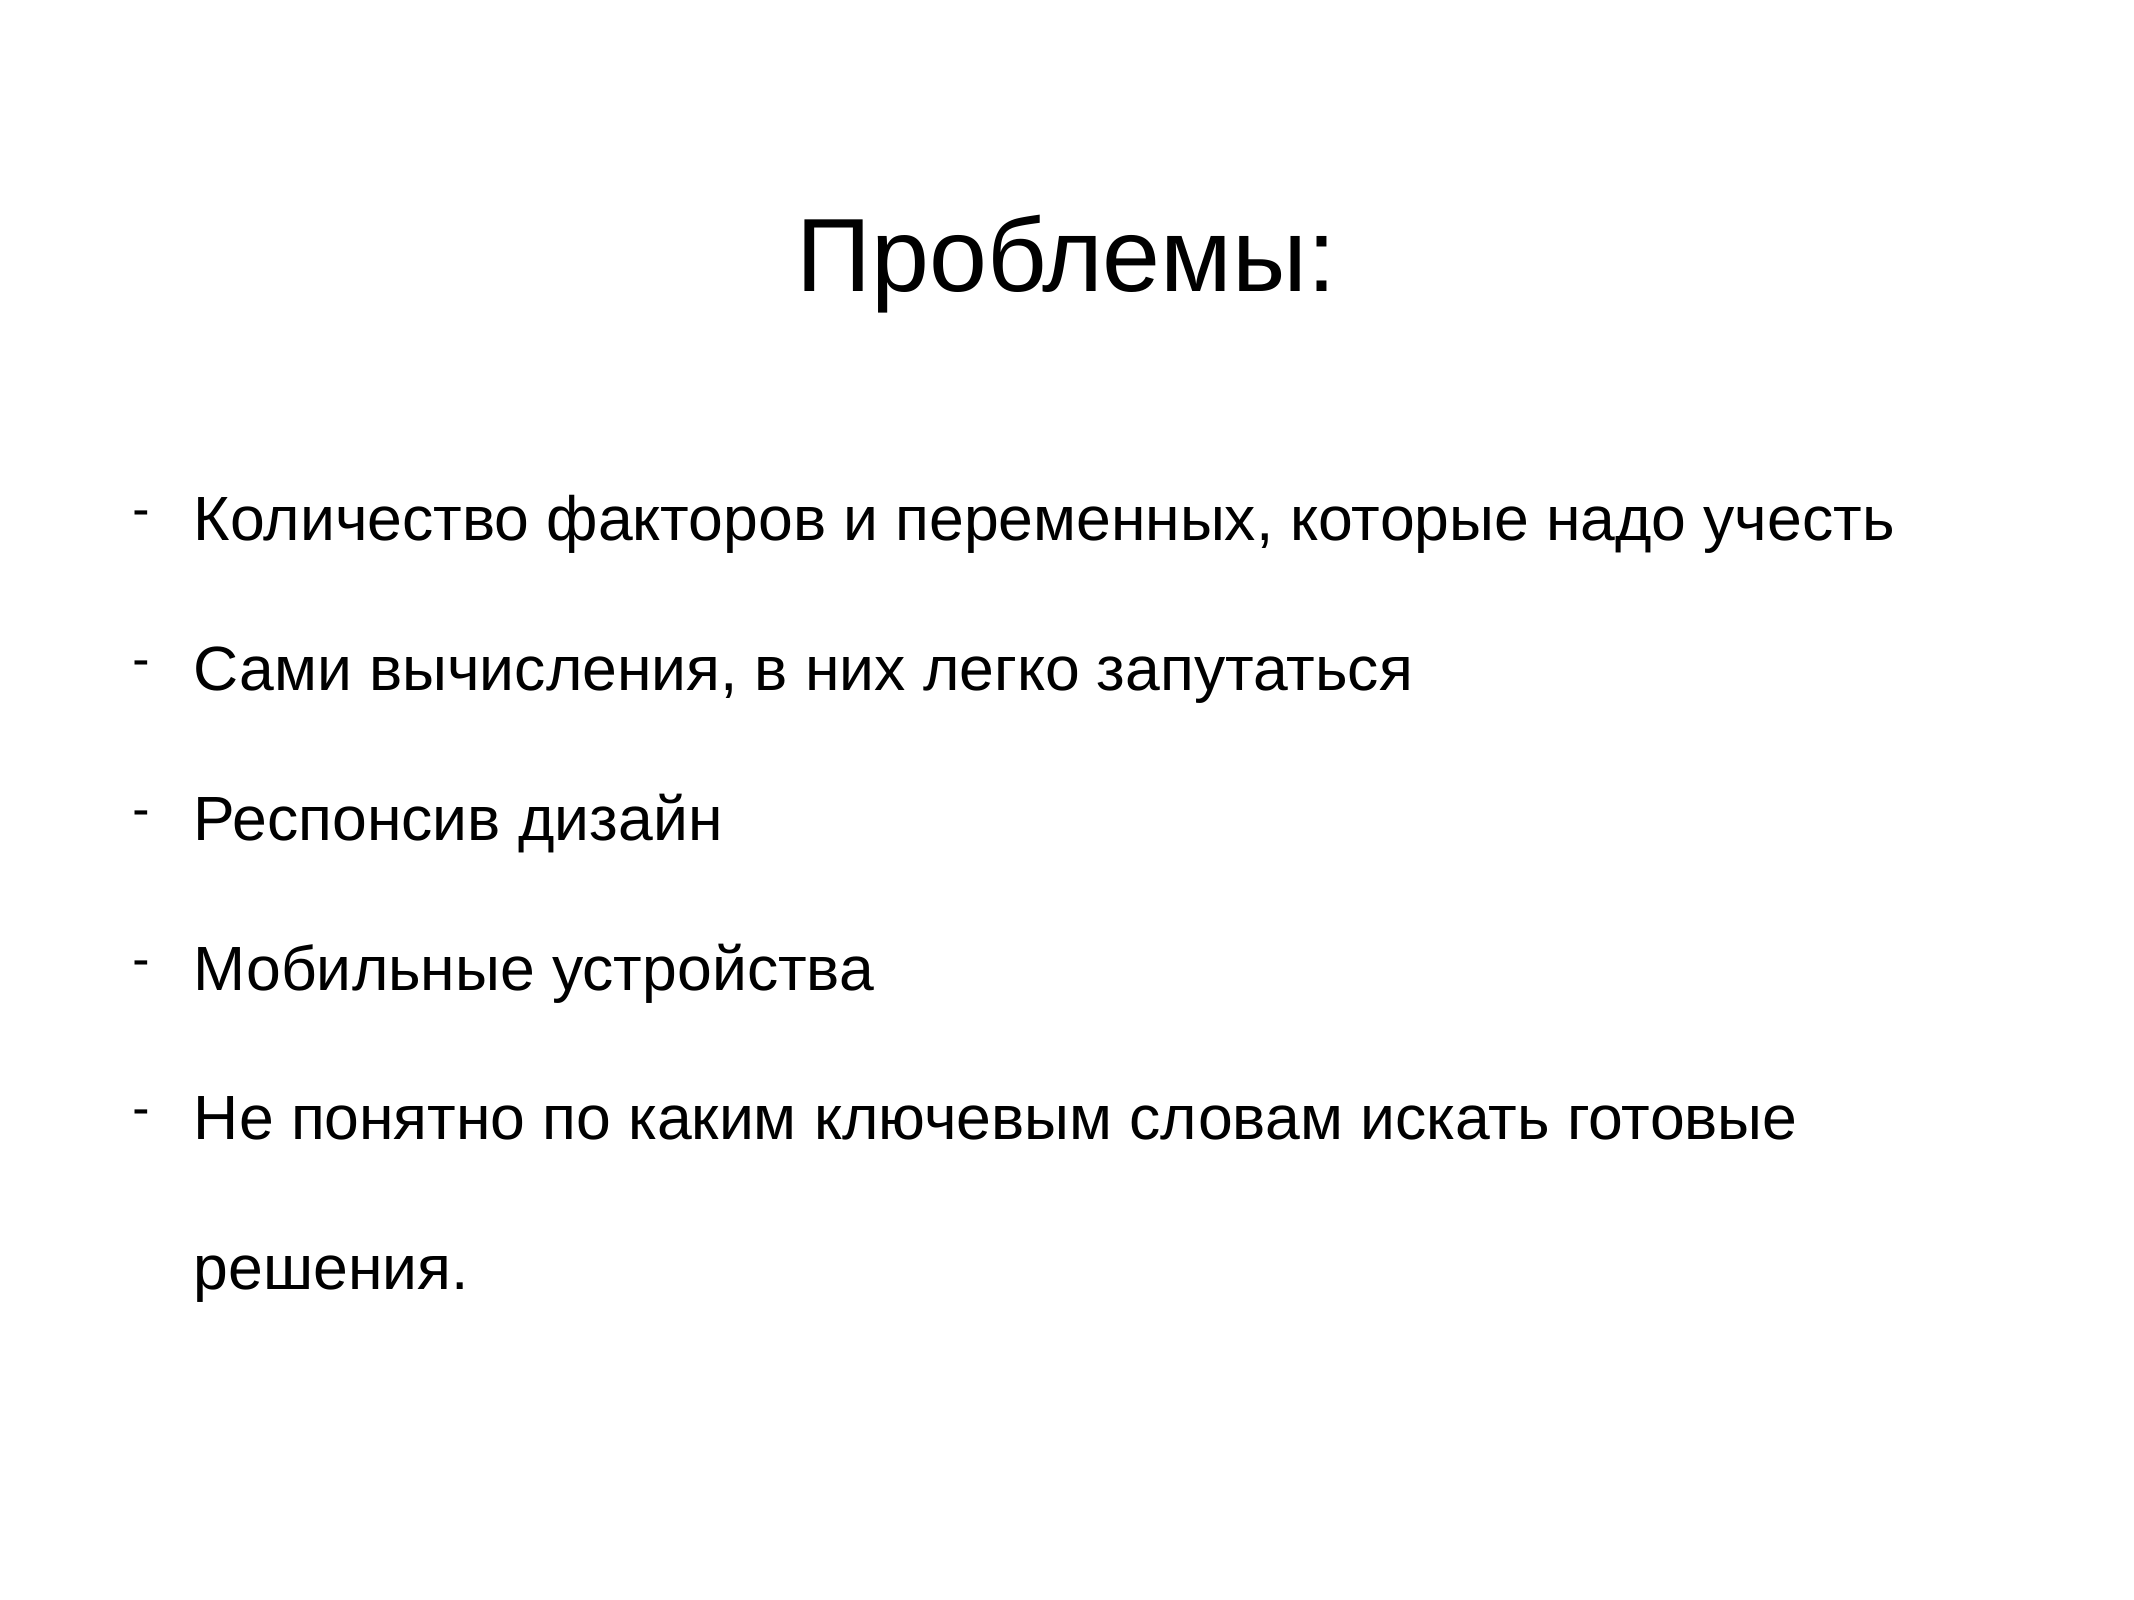

# Проблемы:
Количество факторов и переменных, которые надо учесть
Сами вычисления, в них легко запутаться
Респонсив дизайн
Мобильные устройства
Не понятно по каким ключевым словам искать готовые решения.